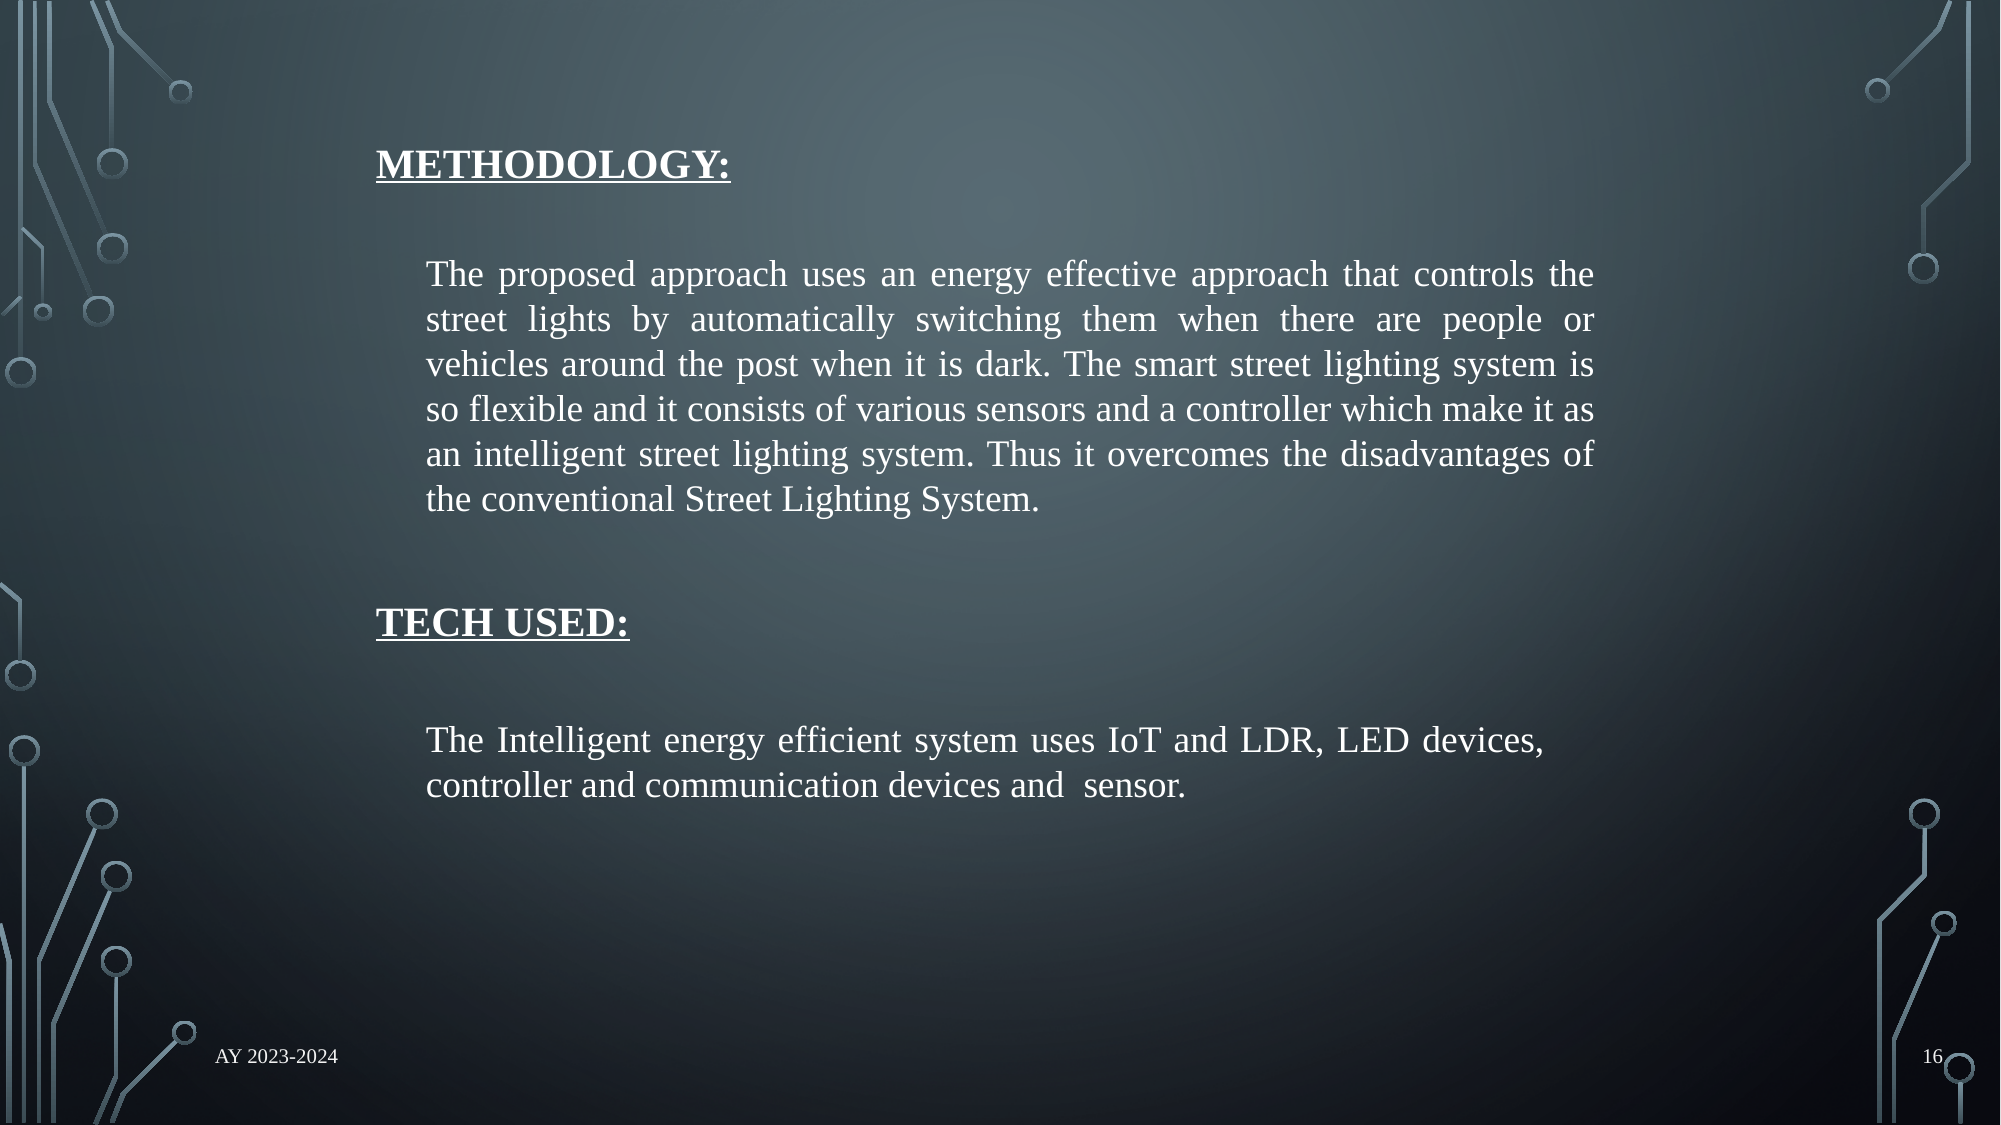

METHODOLOGY:
The proposed approach uses an energy effective approach that controls the street lights by automatically switching them when there are people or vehicles around the post when it is dark. The smart street lighting system is so flexible and it consists of various sensors and a controller which make it as an intelligent street lighting system. Thus it overcomes the disadvantages of the conventional Street Lighting System.
TECH USED:
The Intelligent energy efficient system uses IoT and LDR, LED devices, controller and communication devices and  sensor.
AY 2023-2024
16